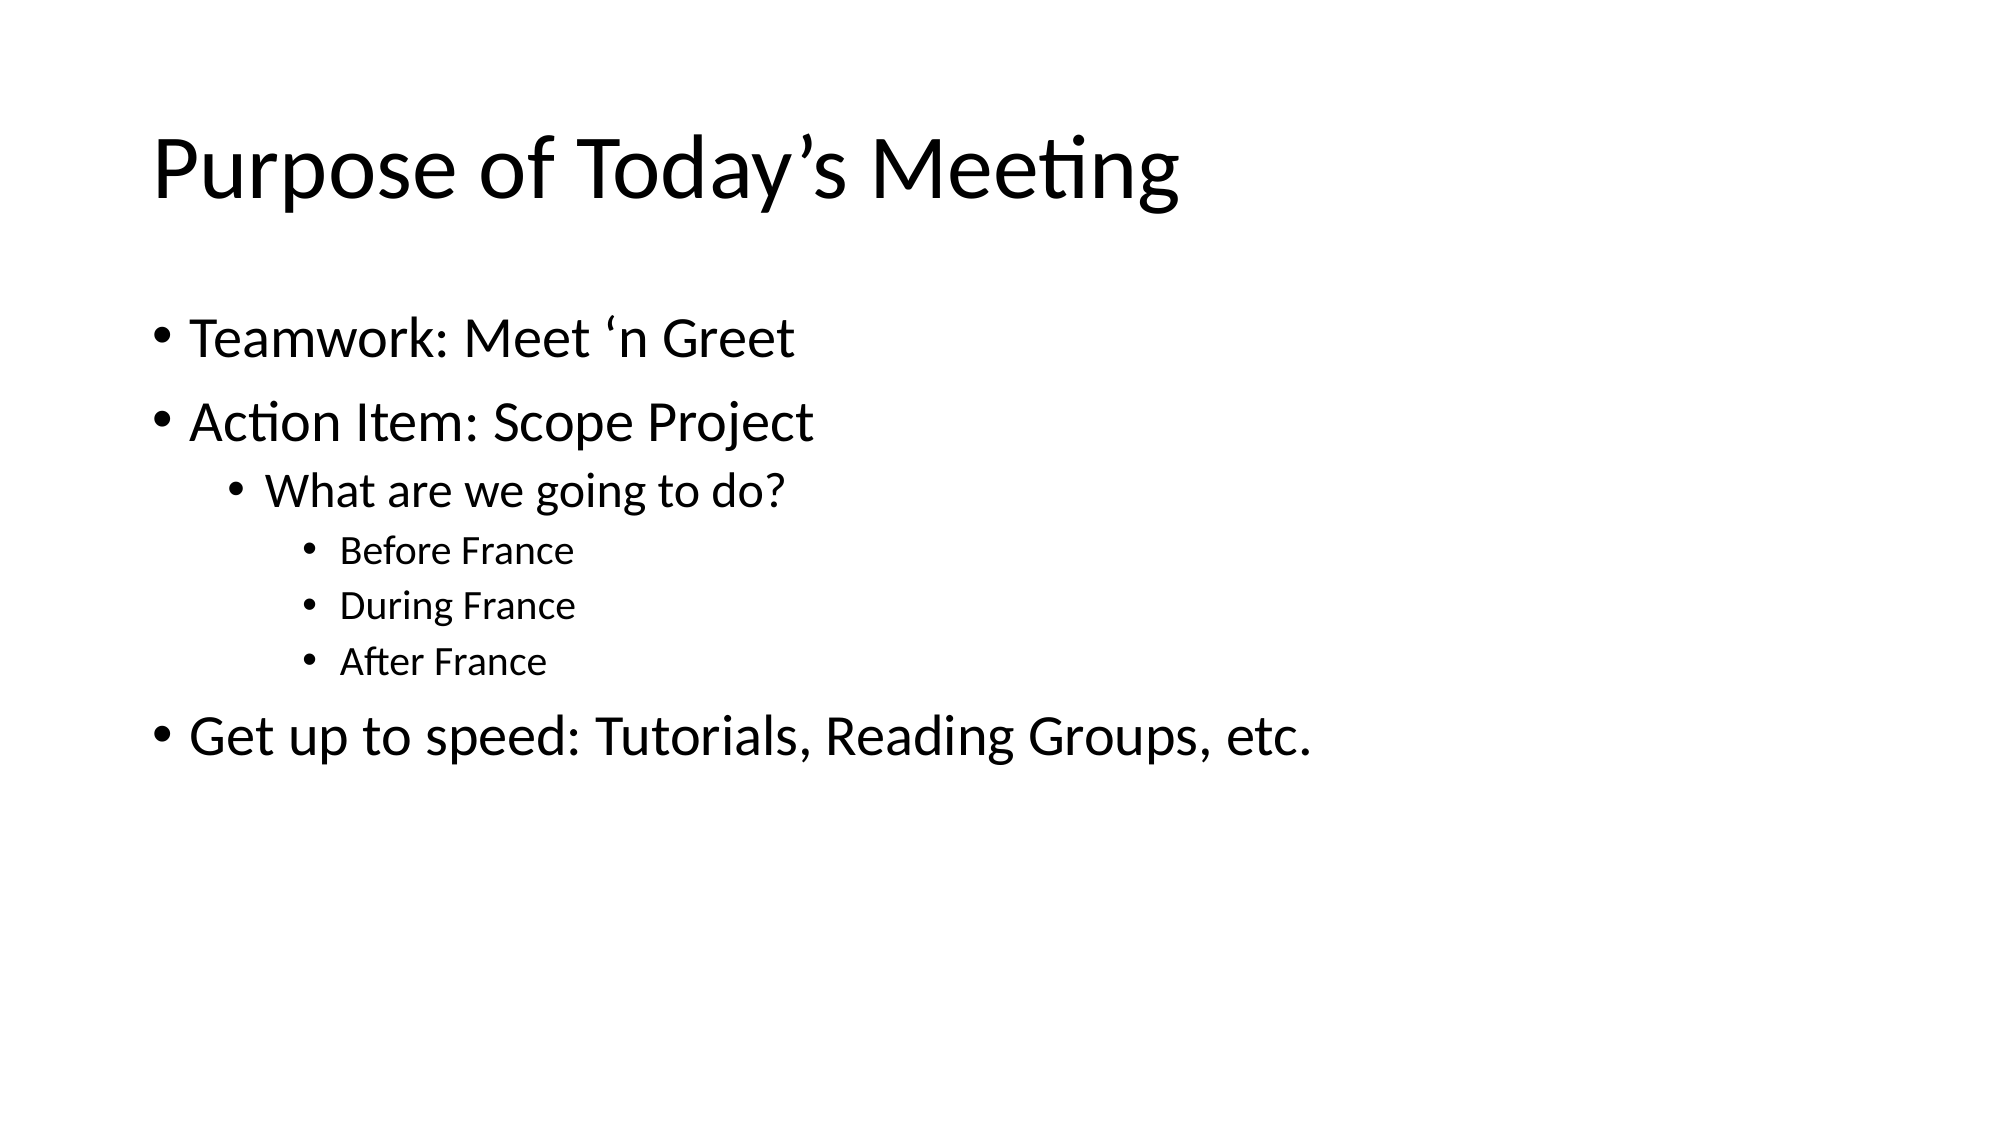

# Purpose of Today’s Meeting
Teamwork: Meet ‘n Greet
Action Item: Scope Project
What are we going to do?
Before France
During France
After France
Get up to speed: Tutorials, Reading Groups, etc.